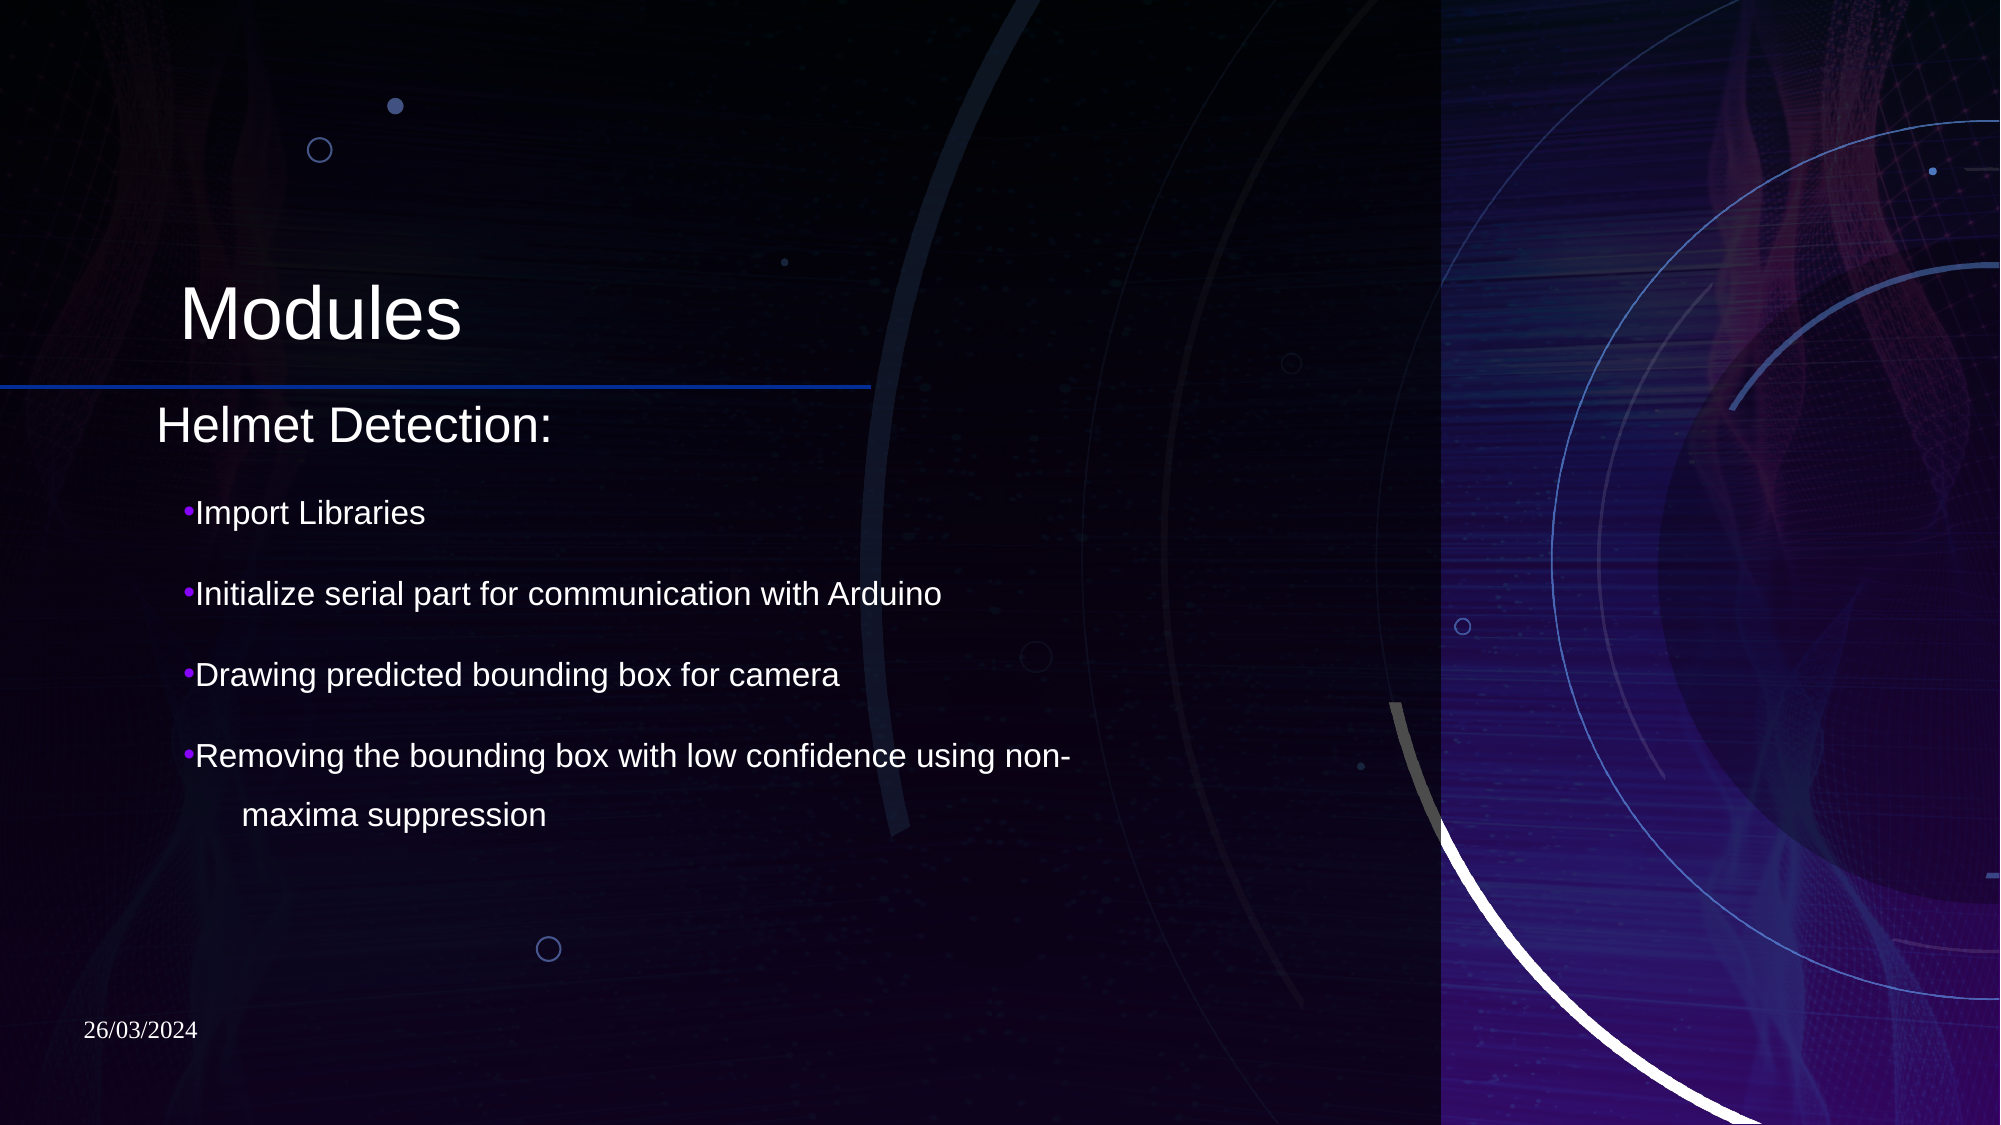

# Modules
Helmet Detection:

Import Libraries
Initialize serial part for communication with Arduino
Drawing predicted bounding box for camera
Removing the bounding box with low confidence using non-               	maxima suppression

26/03/2024